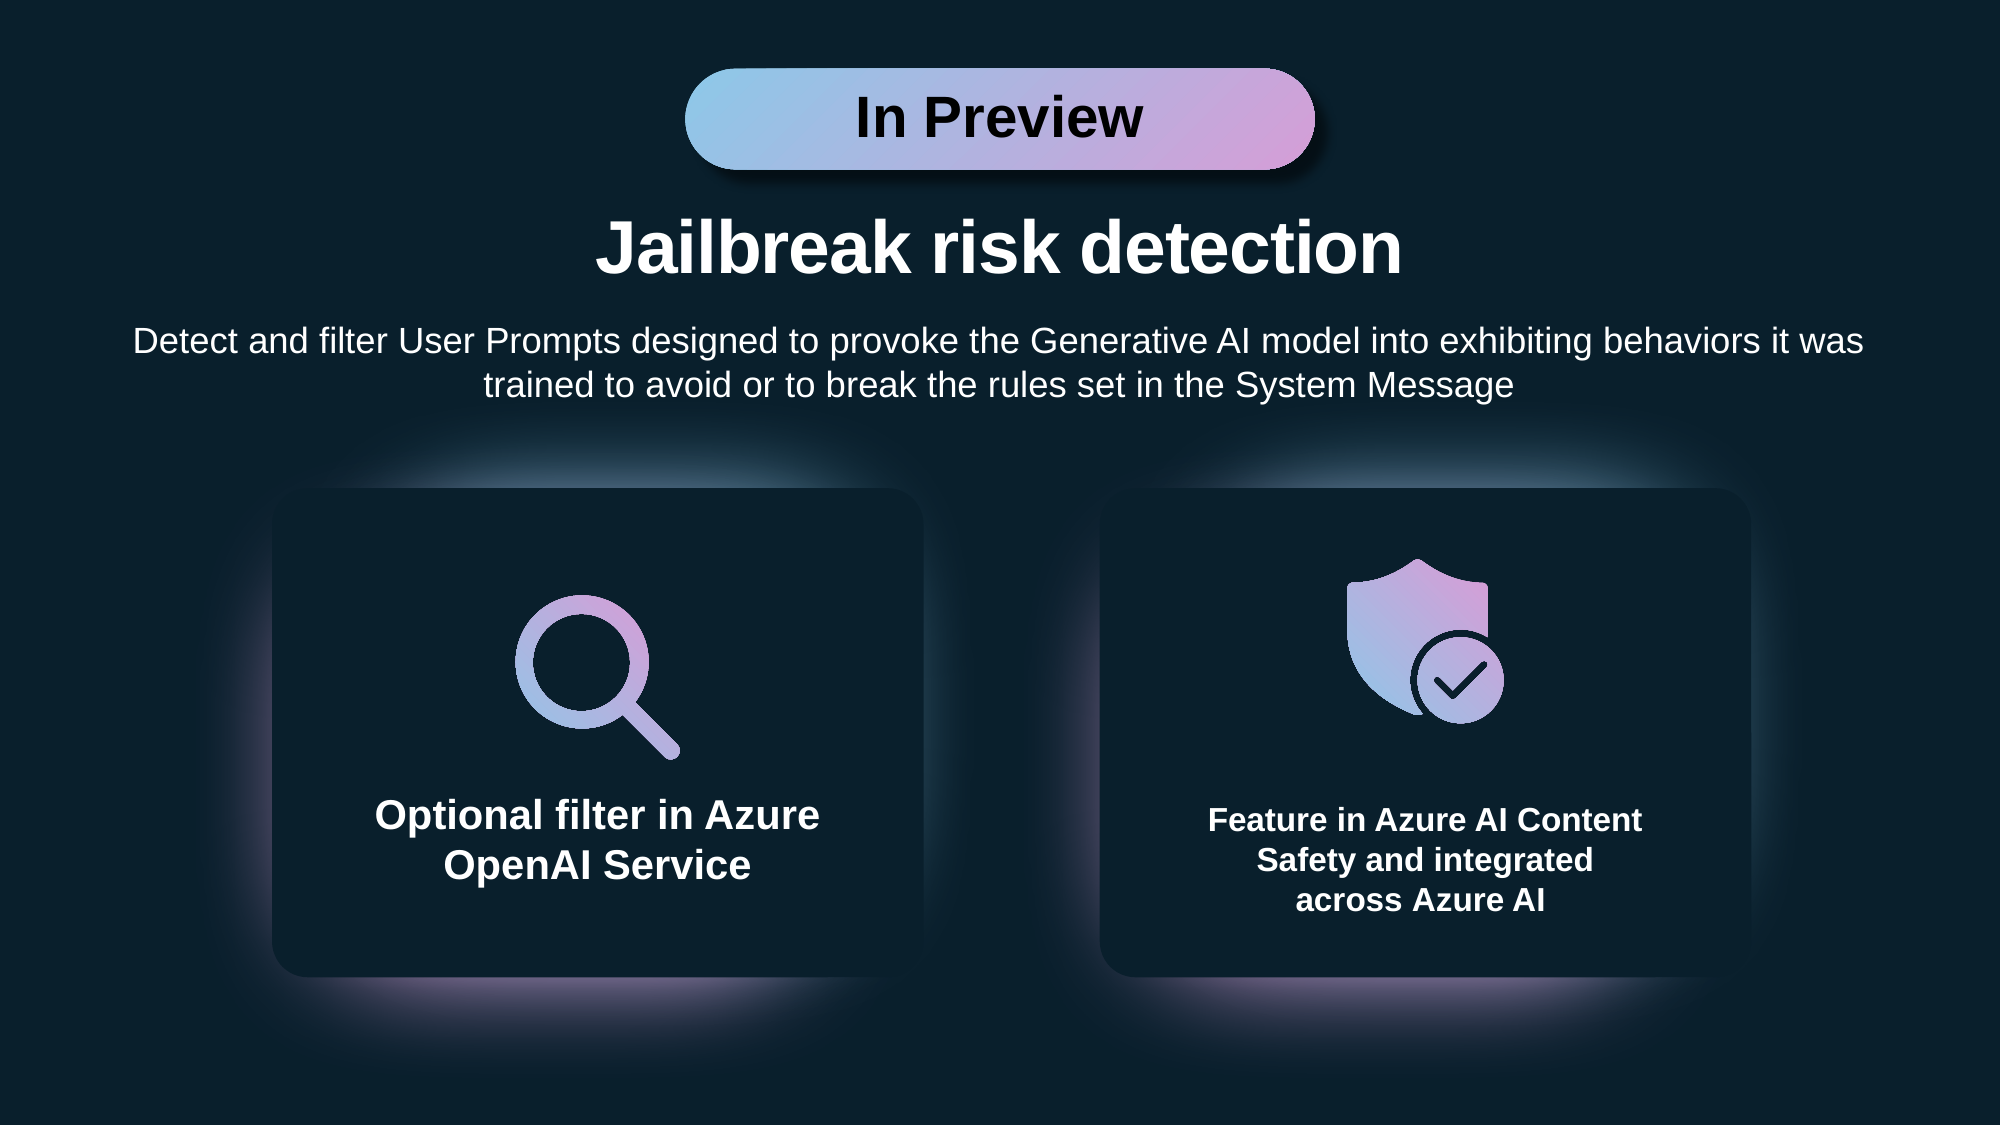

In Preview
# Jailbreak risk detection
Detect and filter User Prompts designed to provoke the Generative AI model into exhibiting behaviors it was trained to avoid or to break the rules set in the System Message

Optional filter in Azure OpenAI Service

Feature in Azure AI Content Safety and integrated across Azure AI